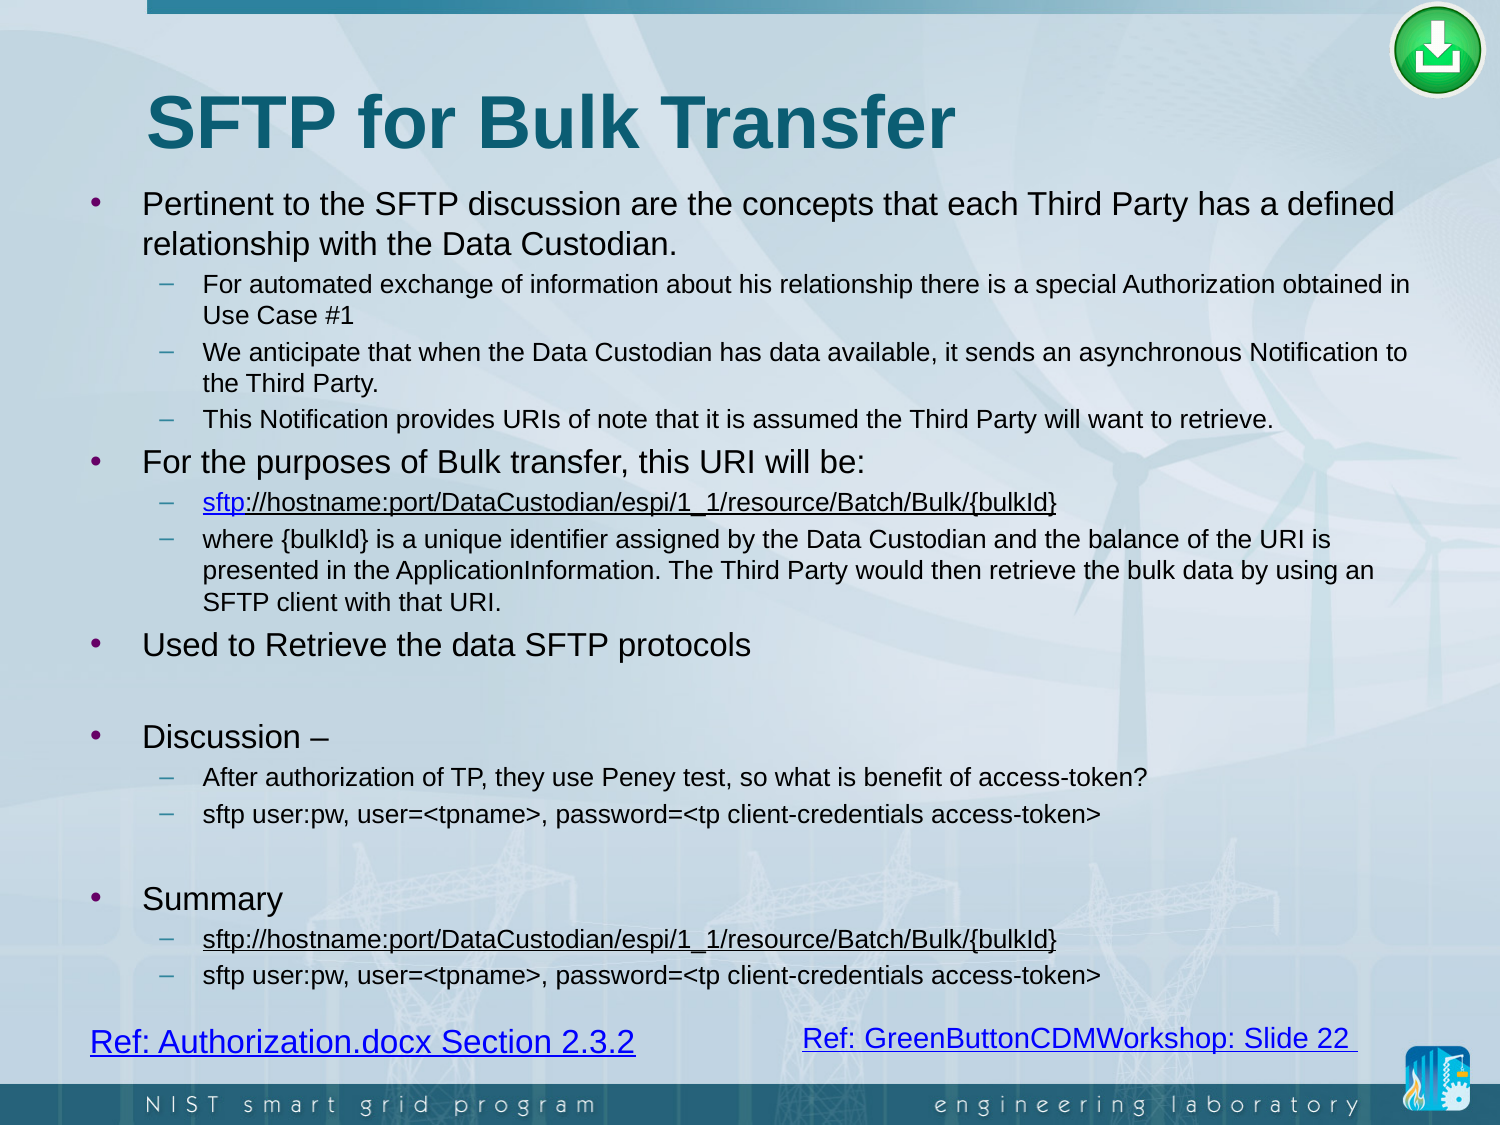

# SFTP for Bulk Transfer
Pertinent to the SFTP discussion are the concepts that each Third Party has a defined relationship with the Data Custodian.
For automated exchange of information about his relationship there is a special Authorization obtained in Use Case #1
We anticipate that when the Data Custodian has data available, it sends an asynchronous Notification to the Third Party.
This Notification provides URIs of note that it is assumed the Third Party will want to retrieve.
For the purposes of Bulk transfer, this URI will be:
sftp://hostname:port/DataCustodian/espi/1_1/resource/Batch/Bulk/{bulkId}
where {bulkId} is a unique identifier assigned by the Data Custodian and the balance of the URI is presented in the ApplicationInformation. The Third Party would then retrieve the bulk data by using an SFTP client with that URI.
Used to Retrieve the data SFTP protocols

Discussion –
After authorization of TP, they use Peney test, so what is benefit of access-token?
sftp user:pw, user=<tpname>, password=<tp client-credentials access-token>

Summary
sftp://hostname:port/DataCustodian/espi/1_1/resource/Batch/Bulk/{bulkId}
sftp user:pw, user=<tpname>, password=<tp client-credentials access-token>

Ref: Authorization.docx Section 2.3.2
Ref: GreenButtonCDMWorkshop: Slide 22